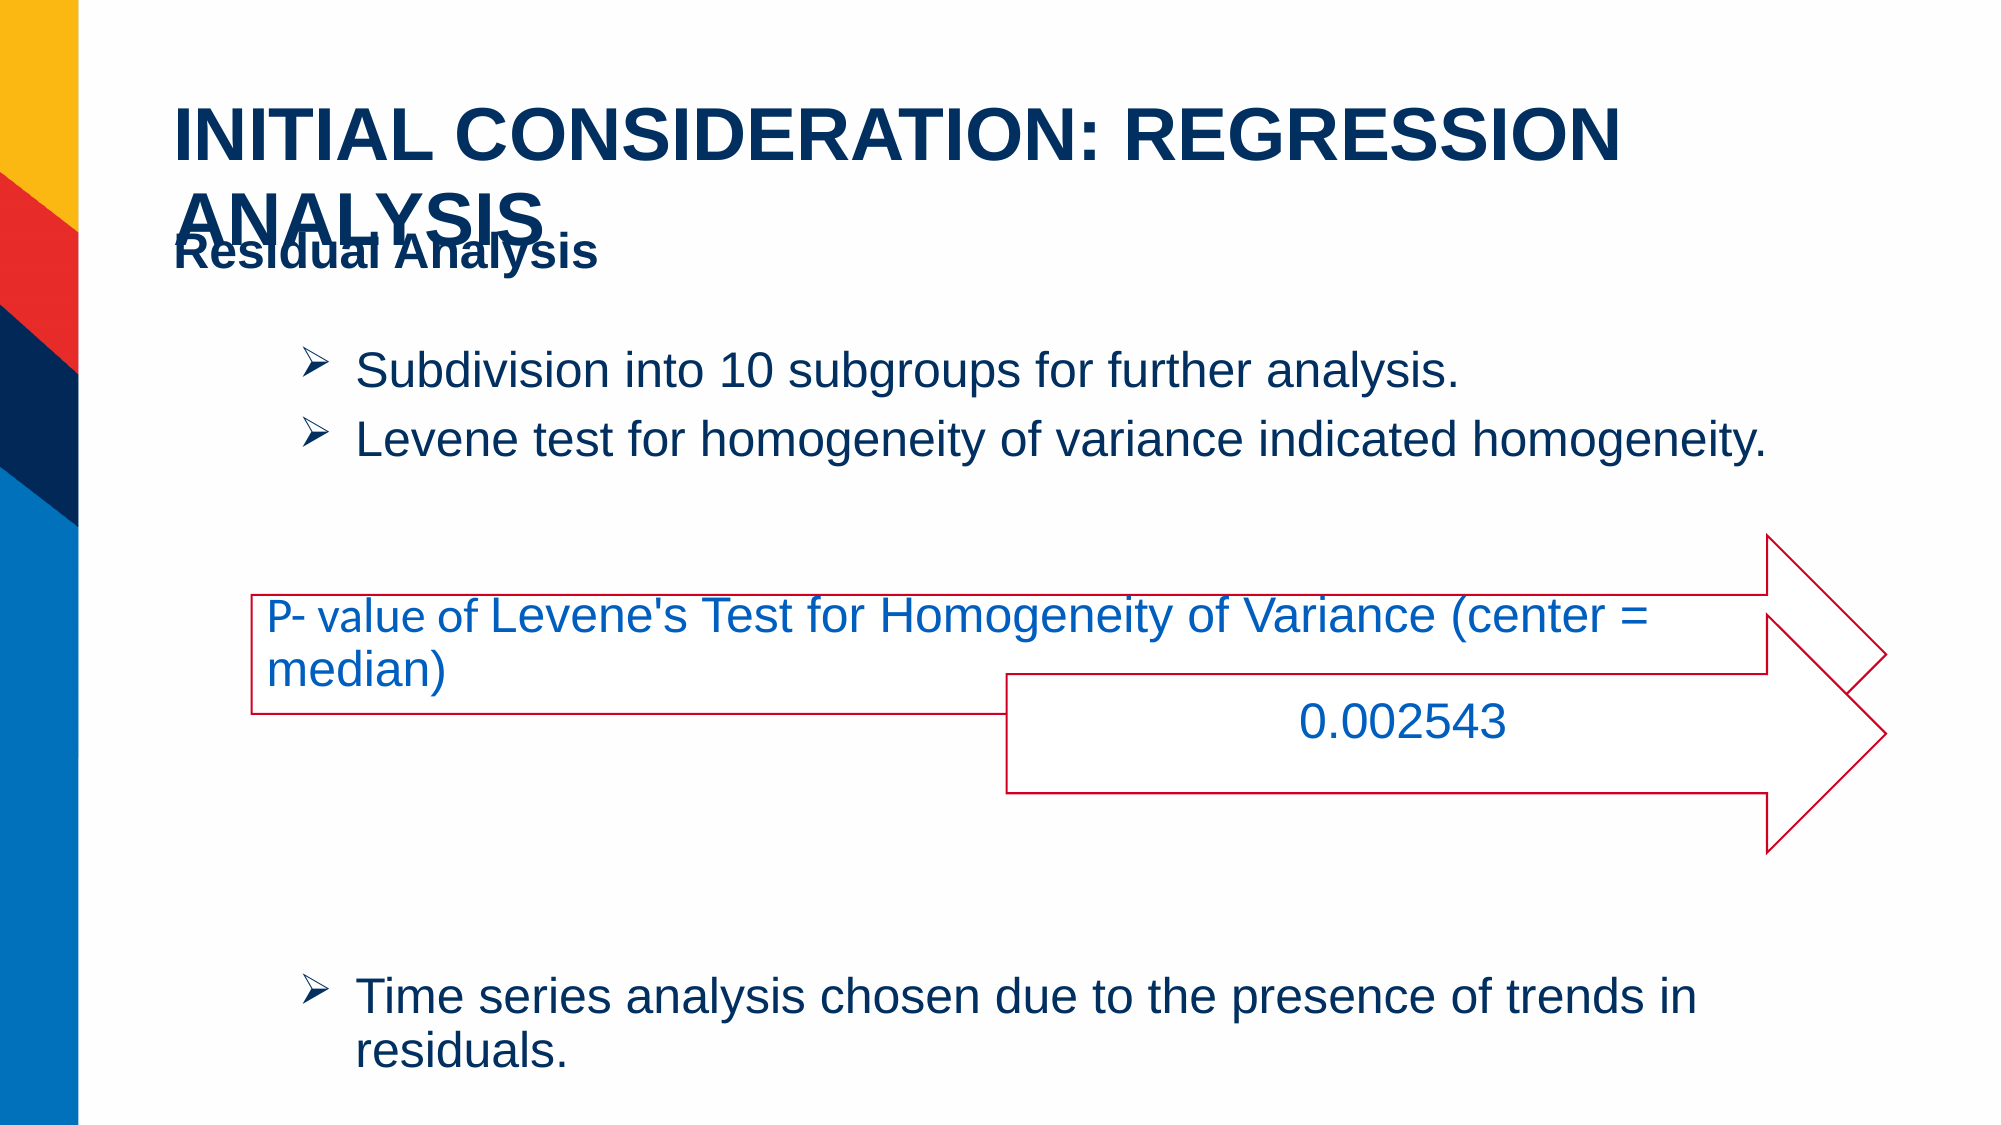

# Initial Consideration: Regression Analysis
Residual Analysis

Subdivision into 10 subgroups for further analysis.
Levene test for homogeneity of variance indicated homogeneity.

Time series analysis chosen due to the presence of trends in residuals.

P- value of Levene's Test for Homogeneity of Variance (center = median)
0.002543